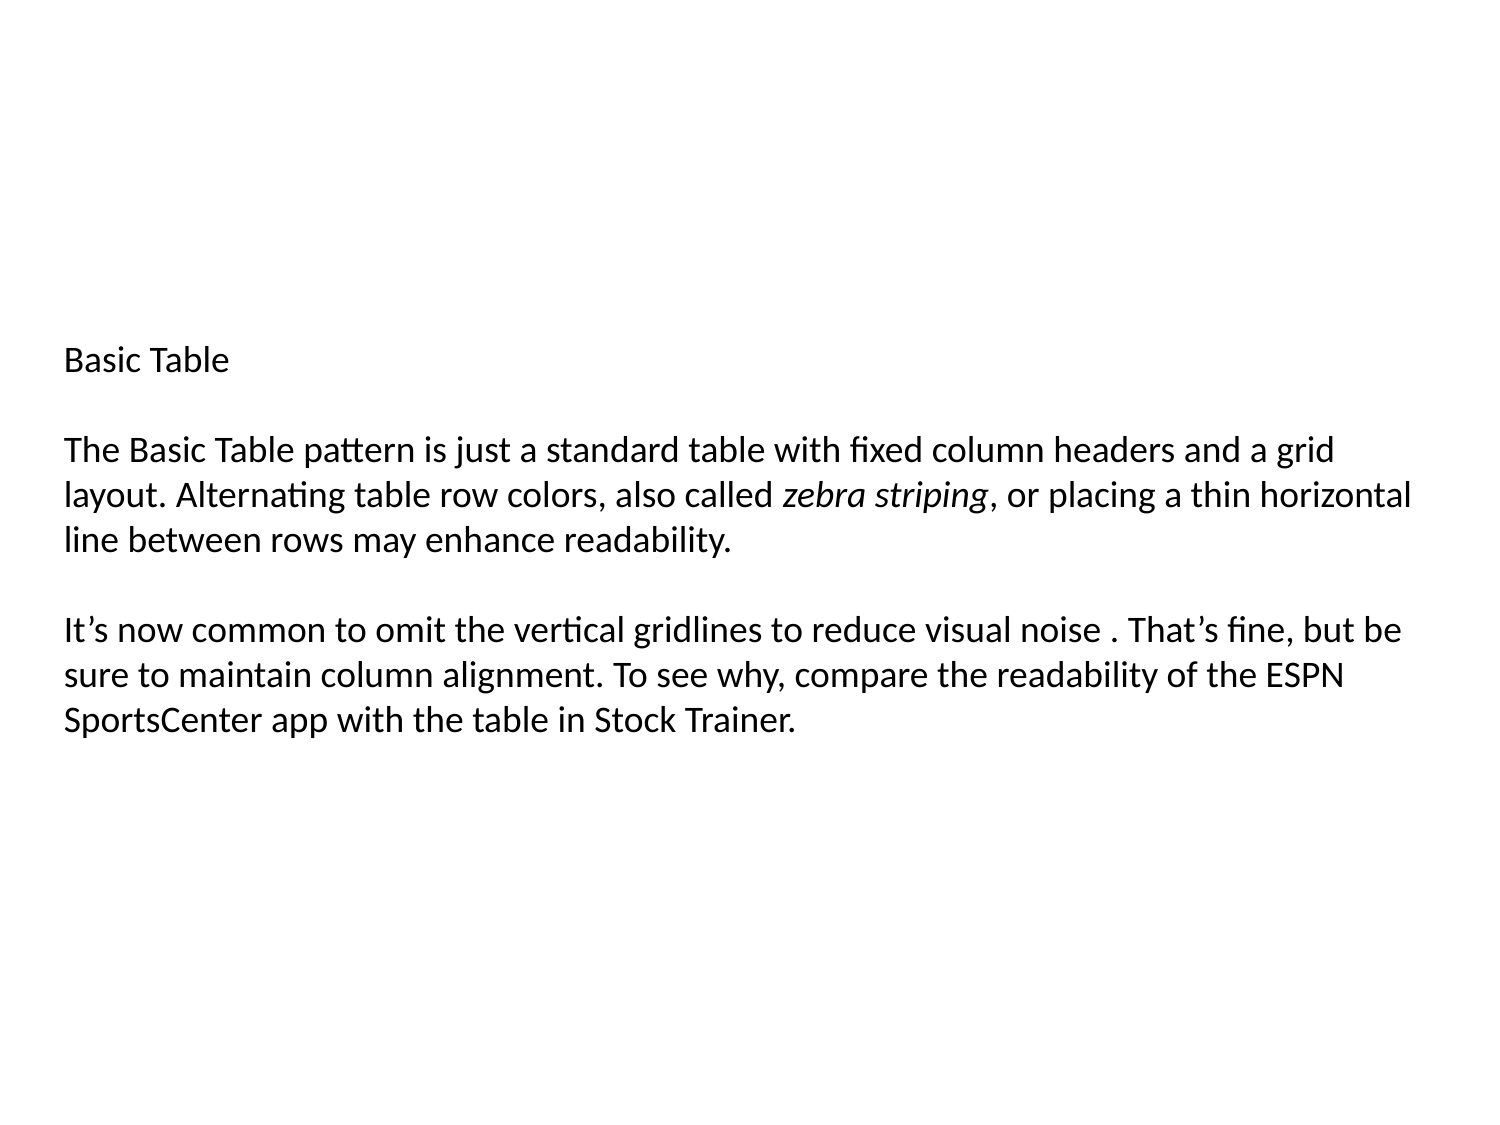

Basic Table

The Basic Table pattern is just a standard table with fixed column headers and a grid layout. Alternating table row colors, also called zebra striping, or placing a thin horizontal line between rows may enhance readability.

It’s now common to omit the vertical gridlines to reduce visual noise . That’s fine, but be sure to maintain column alignment. To see why, compare the readability of the ESPN SportsCenter app with the table in Stock Trainer.